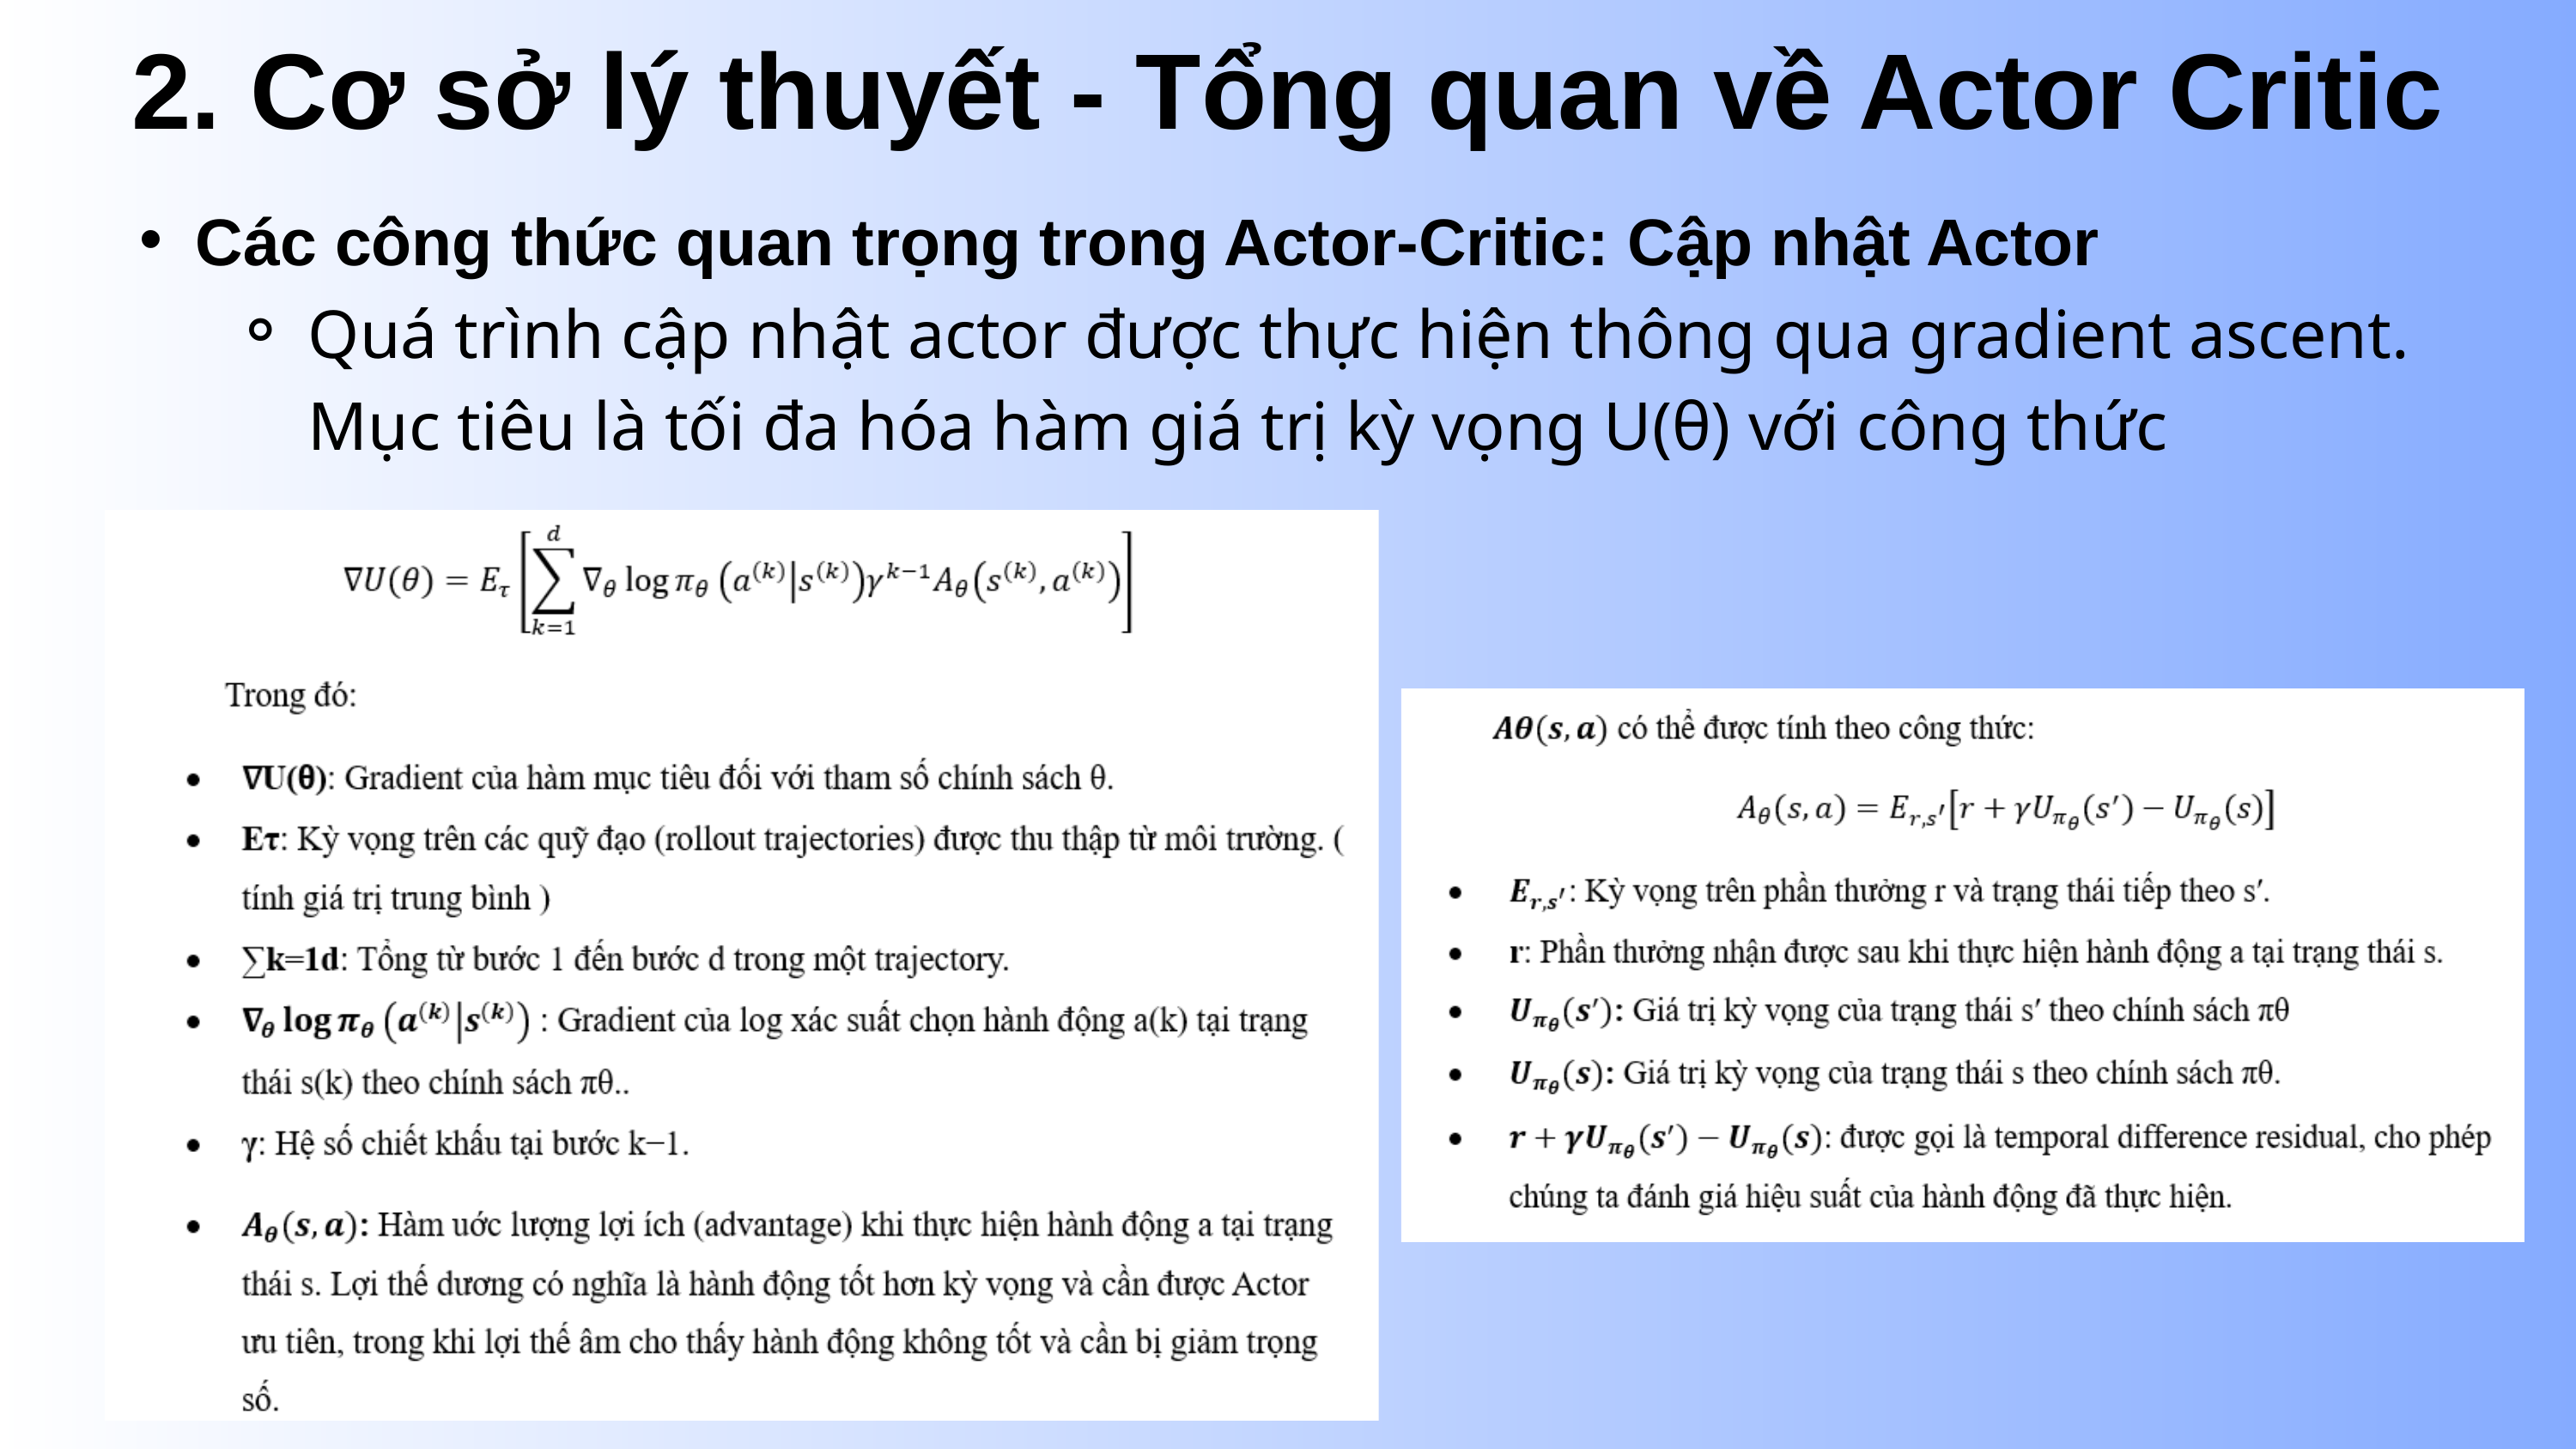

2. Cơ sở lý thuyết - Tổng quan về Actor Critic
Các công thức quan trọng trong Actor-Critic: Cập nhật Actor
Quá trình cập nhật actor được thực hiện thông qua gradient ascent. Mục tiêu là tối đa hóa hàm giá trị kỳ vọng U(θ) với công thức